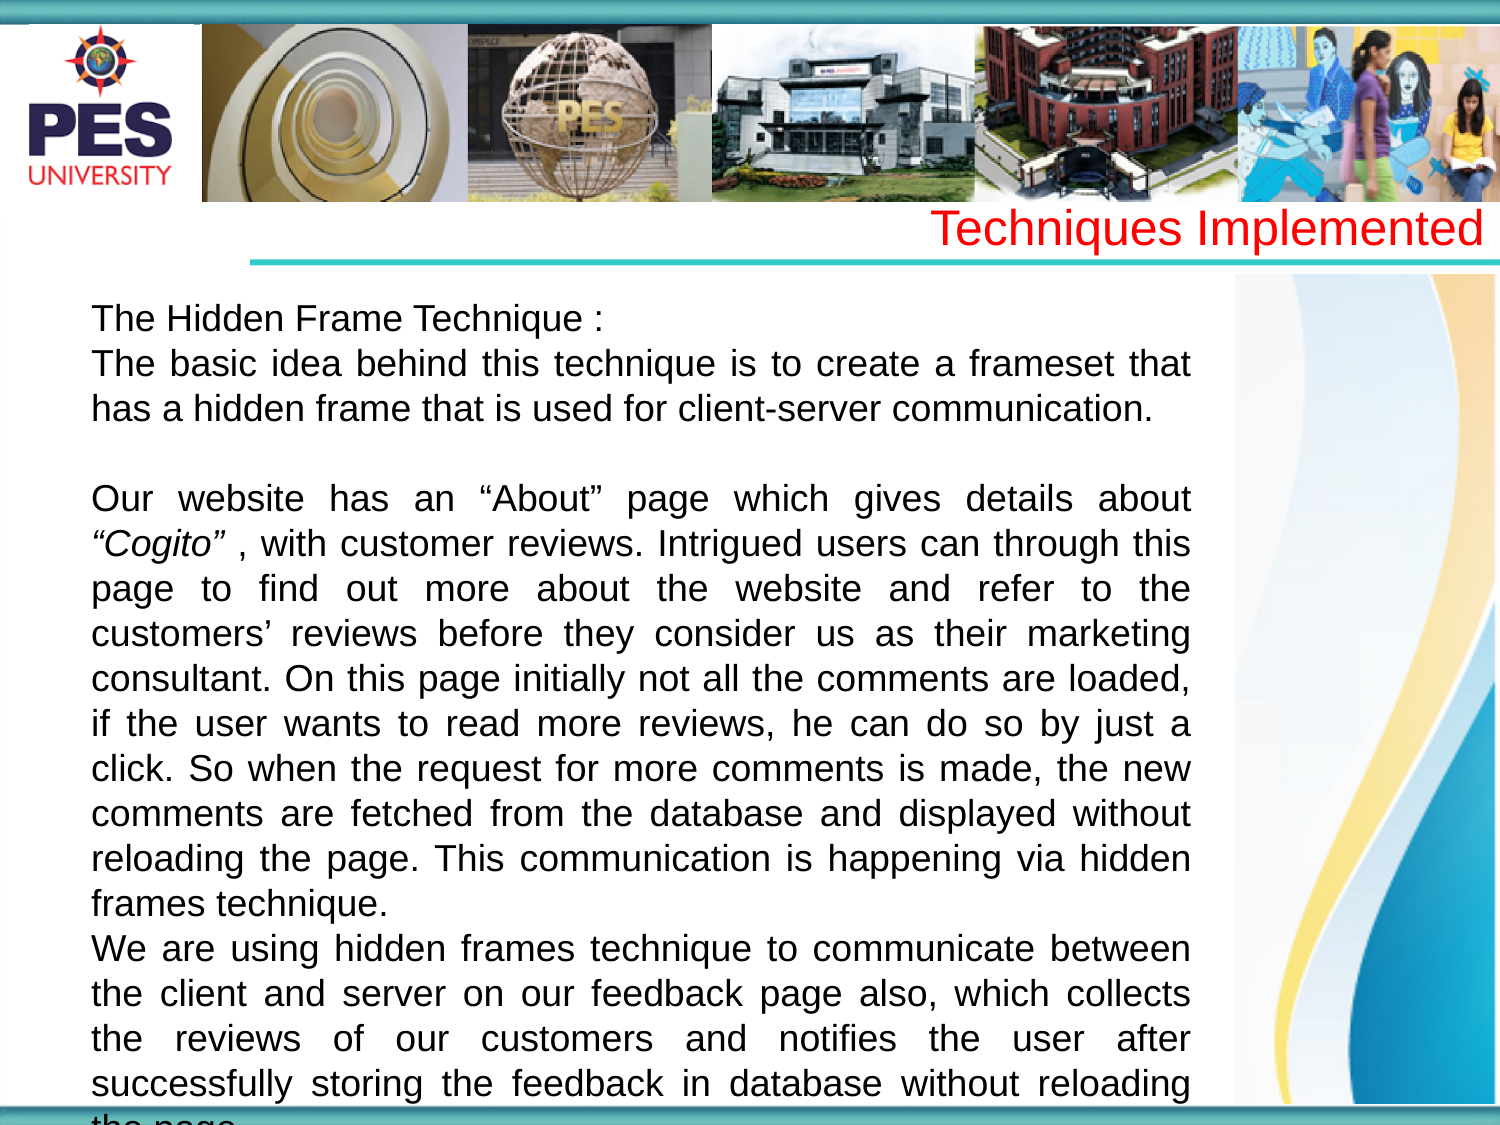

Techniques Implemented

The Hidden Frame Technique :
The basic idea behind this technique is to create a frameset that has a hidden frame that is used for client-server communication.

Our website has an “About” page which gives details about “Cogito” , with customer reviews. Intrigued users can through this page to find out more about the website and refer to the customers’ reviews before they consider us as their marketing consultant. On this page initially not all the comments are loaded, if the user wants to read more reviews, he can do so by just a click. So when the request for more comments is made, the new comments are fetched from the database and displayed without reloading the page. This communication is happening via hidden frames technique.
We are using hidden frames technique to communicate between the client and server on our feedback page also, which collects the reviews of our customers and notifies the user after successfully storing the feedback in database without reloading the page.